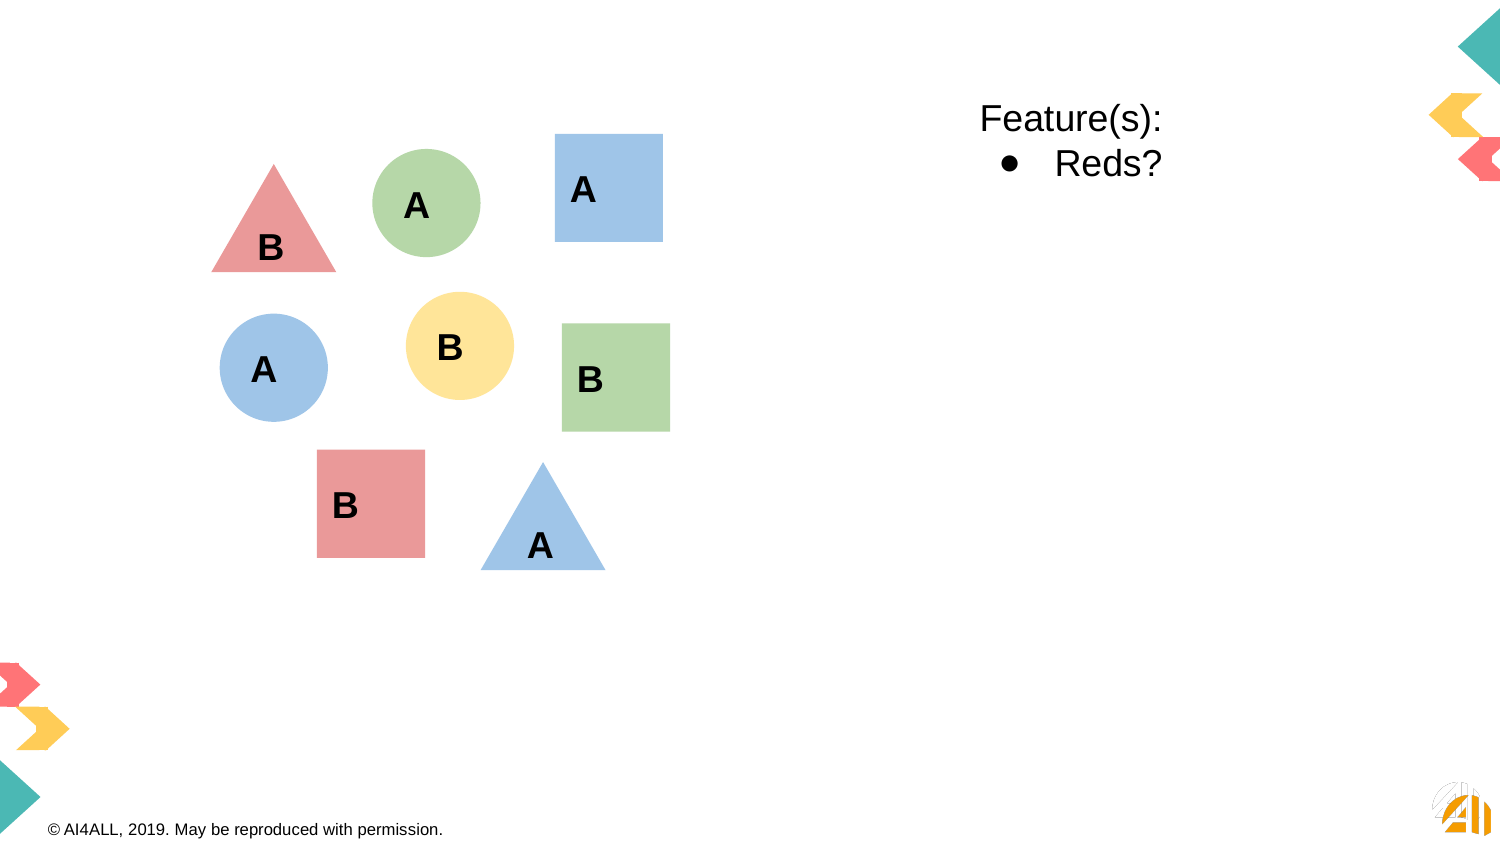

Feature(s):
Reds?

A
A
B
B
A
B
B
A